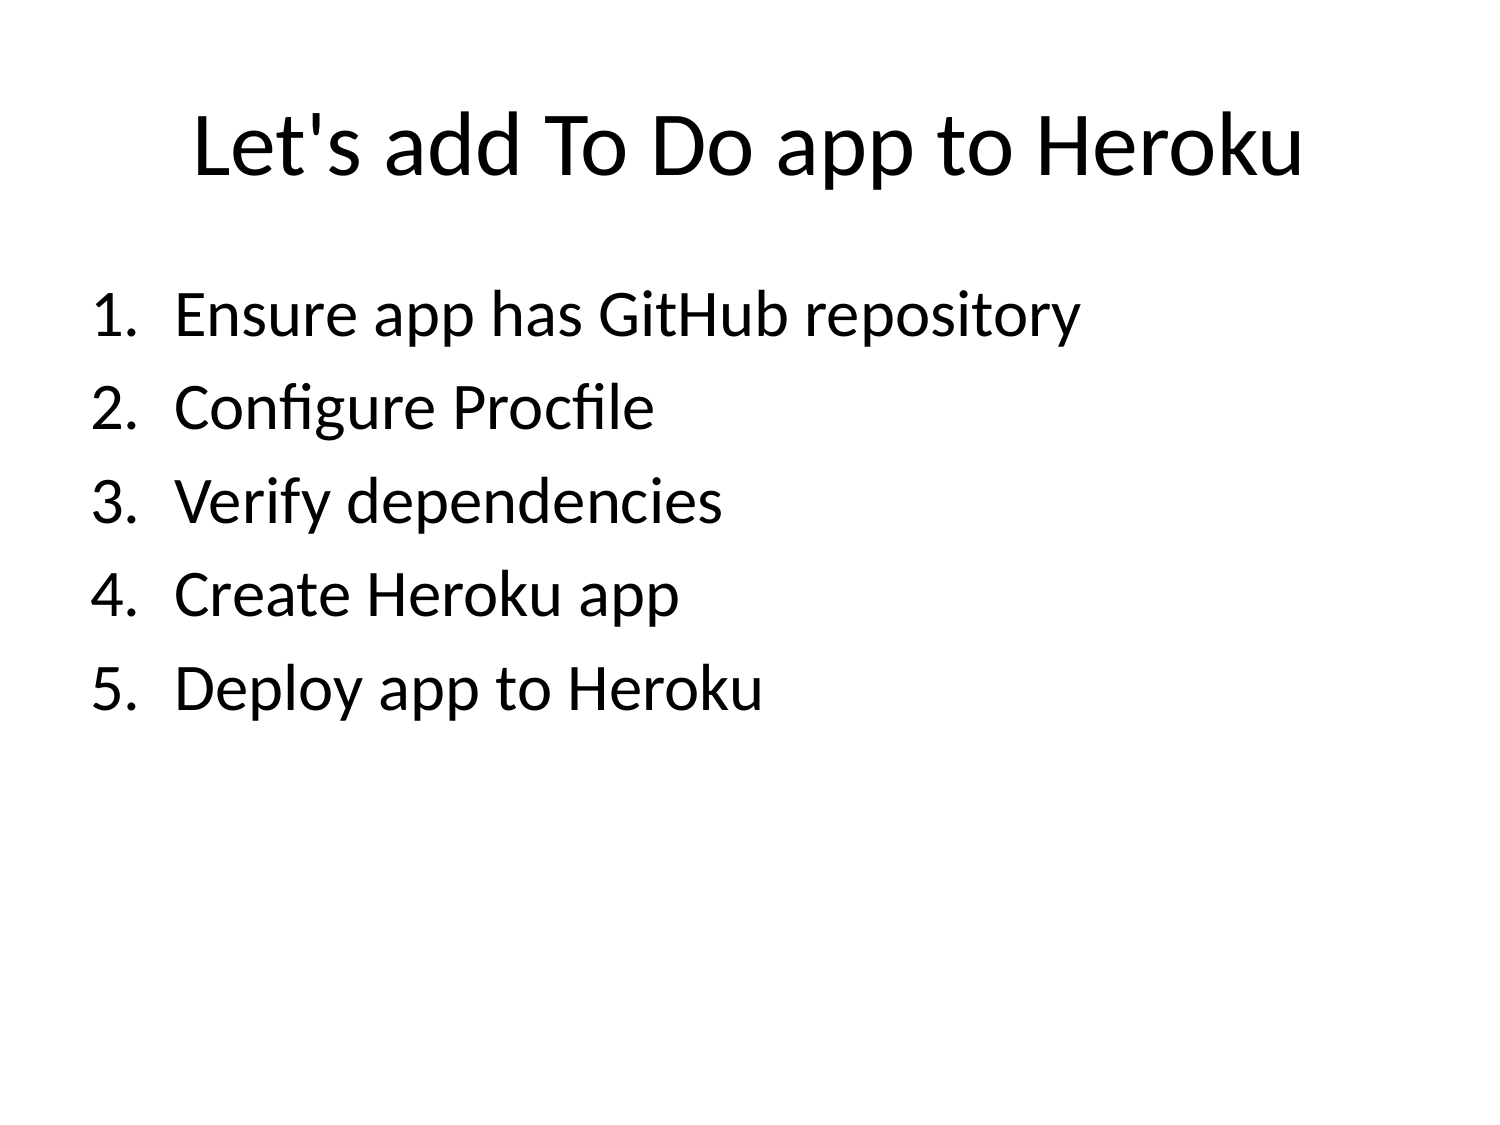

# Let's add To Do app to Heroku
Ensure app has GitHub repository
Configure Procfile
Verify dependencies
Create Heroku app
Deploy app to Heroku